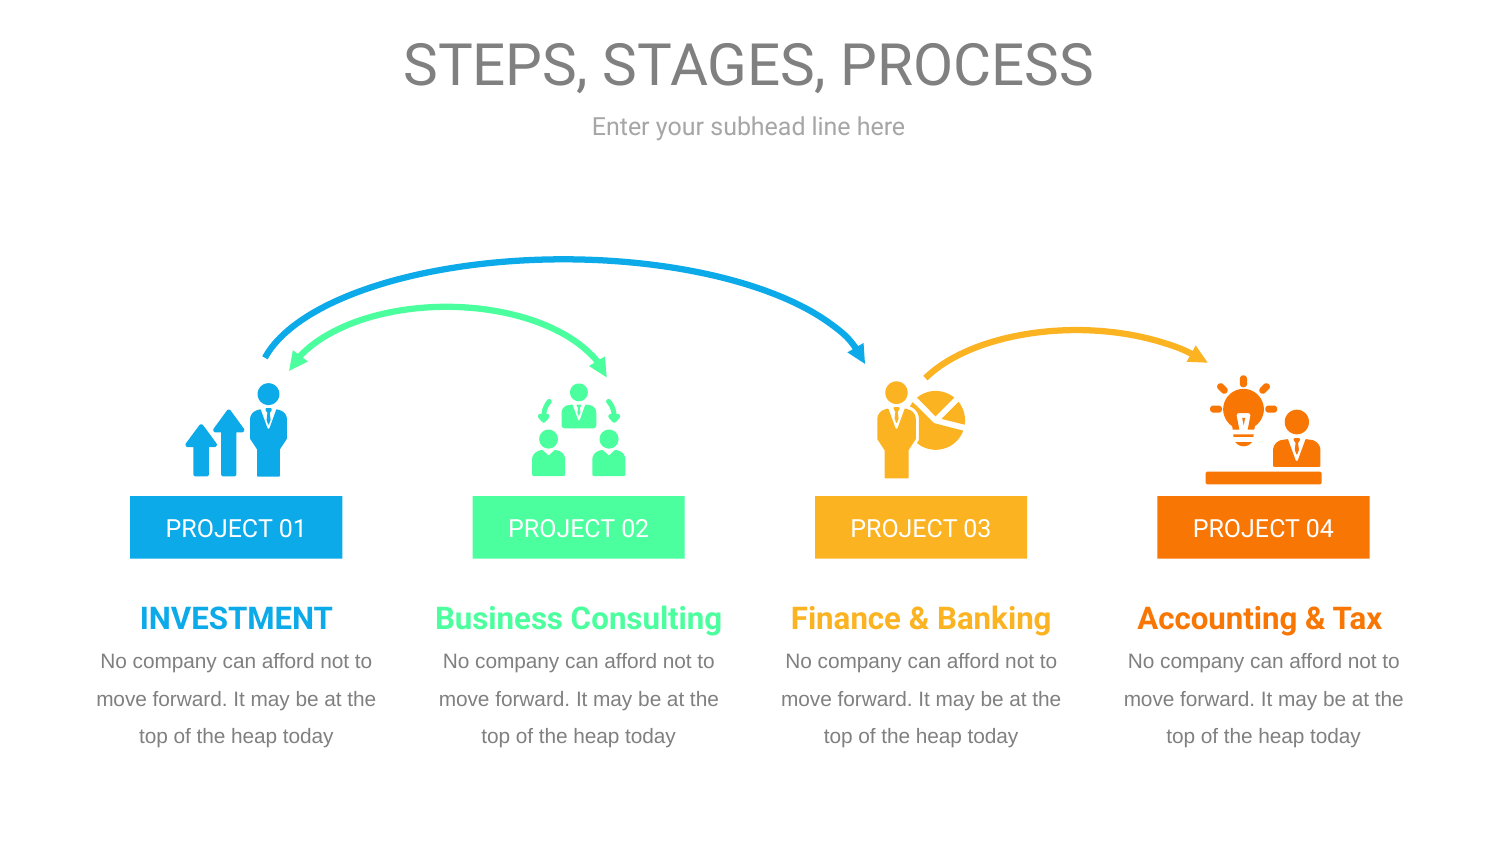

# STEPS, STAGES, PROCESS
Enter your subhead line here

PROJECT 01
PROJECT 02
PROJECT 03
PROJECT 04
INVESTMENT
No company can afford not to move forward. It may be at the top of the heap today
Business Consulting
No company can afford not to move forward. It may be at the top of the heap today
Finance & Banking
No company can afford not to move forward. It may be at the top of the heap today
Accounting & Tax
No company can afford not to move forward. It may be at the top of the heap today